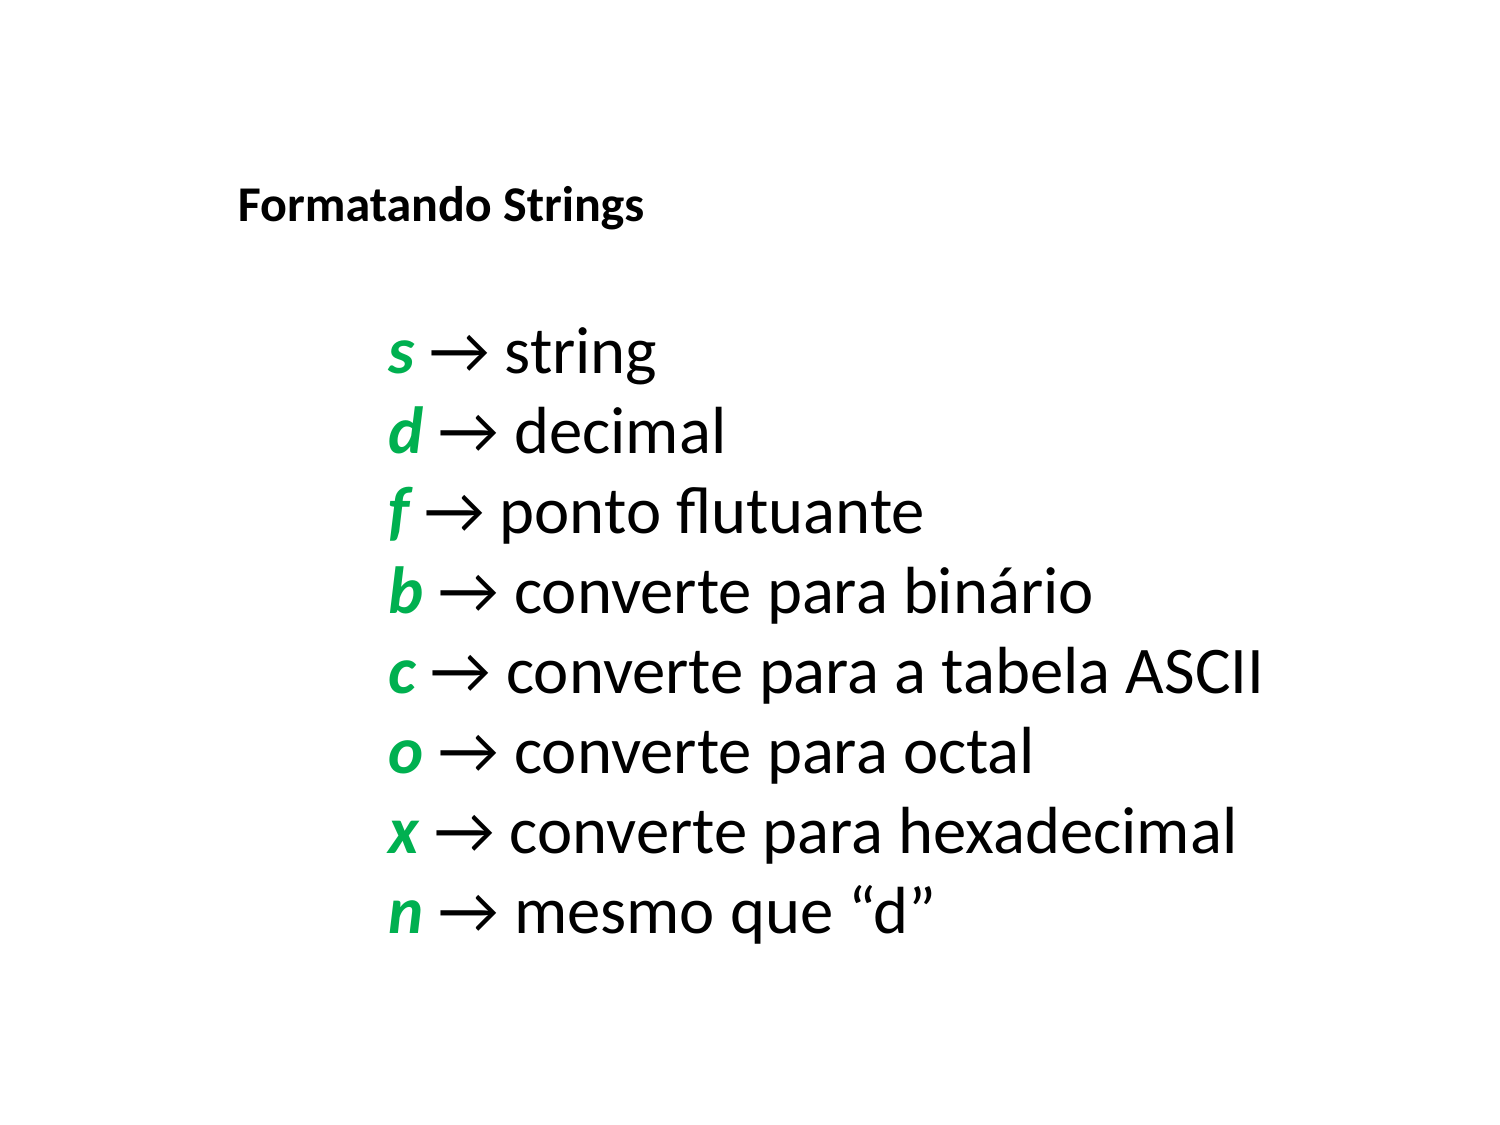

Formatando Strings

s → string
d → decimal
f → ponto flutuante
b → converte para binário
c → converte para a tabela ASCII
o → converte para octal
x → converte para hexadecimal
n → mesmo que “d”